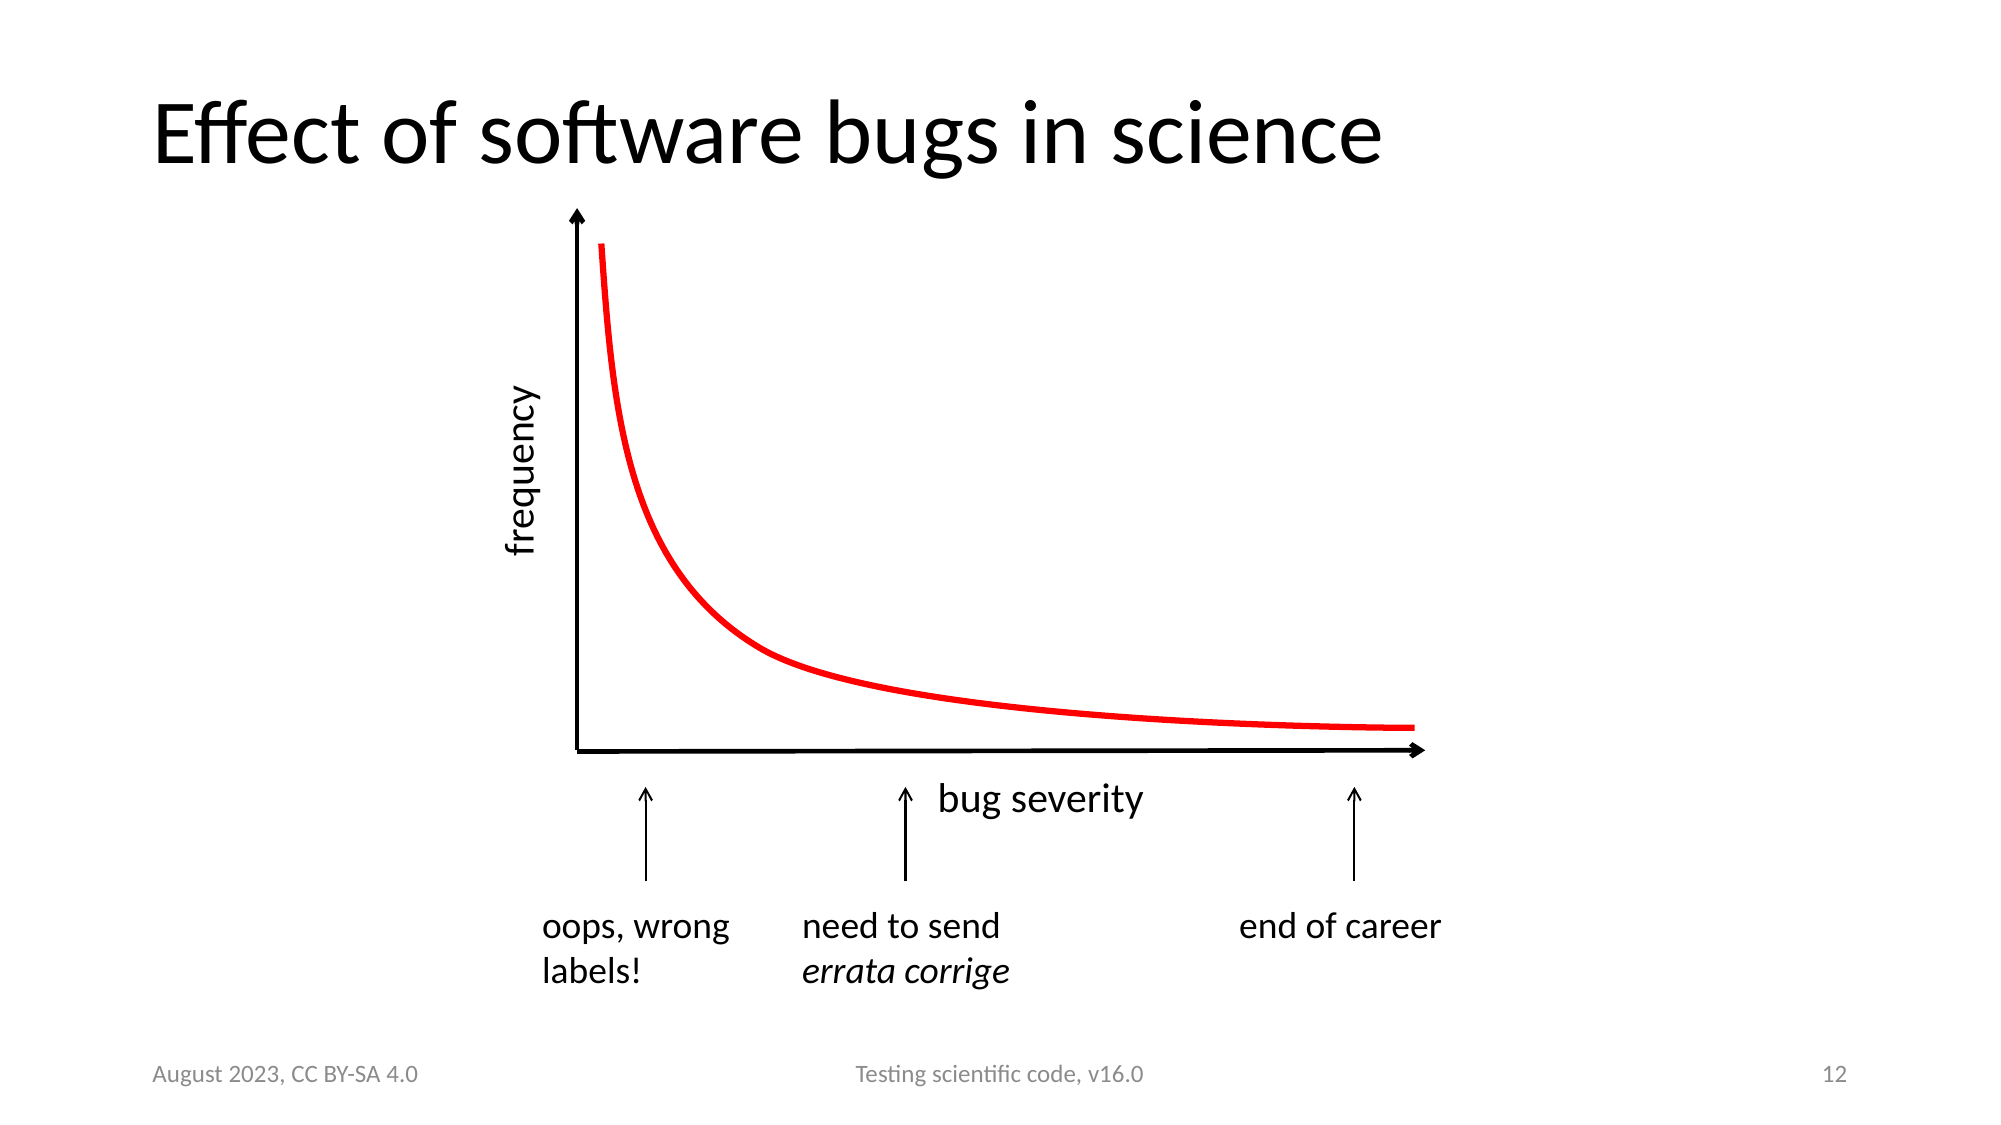

# Effect of software bugs in science

frequency
bug severity
end of career
oops, wrong labels!
need to send errata corrige
August 2023, CC BY-SA 4.0
Testing scientific code, v16.0
12